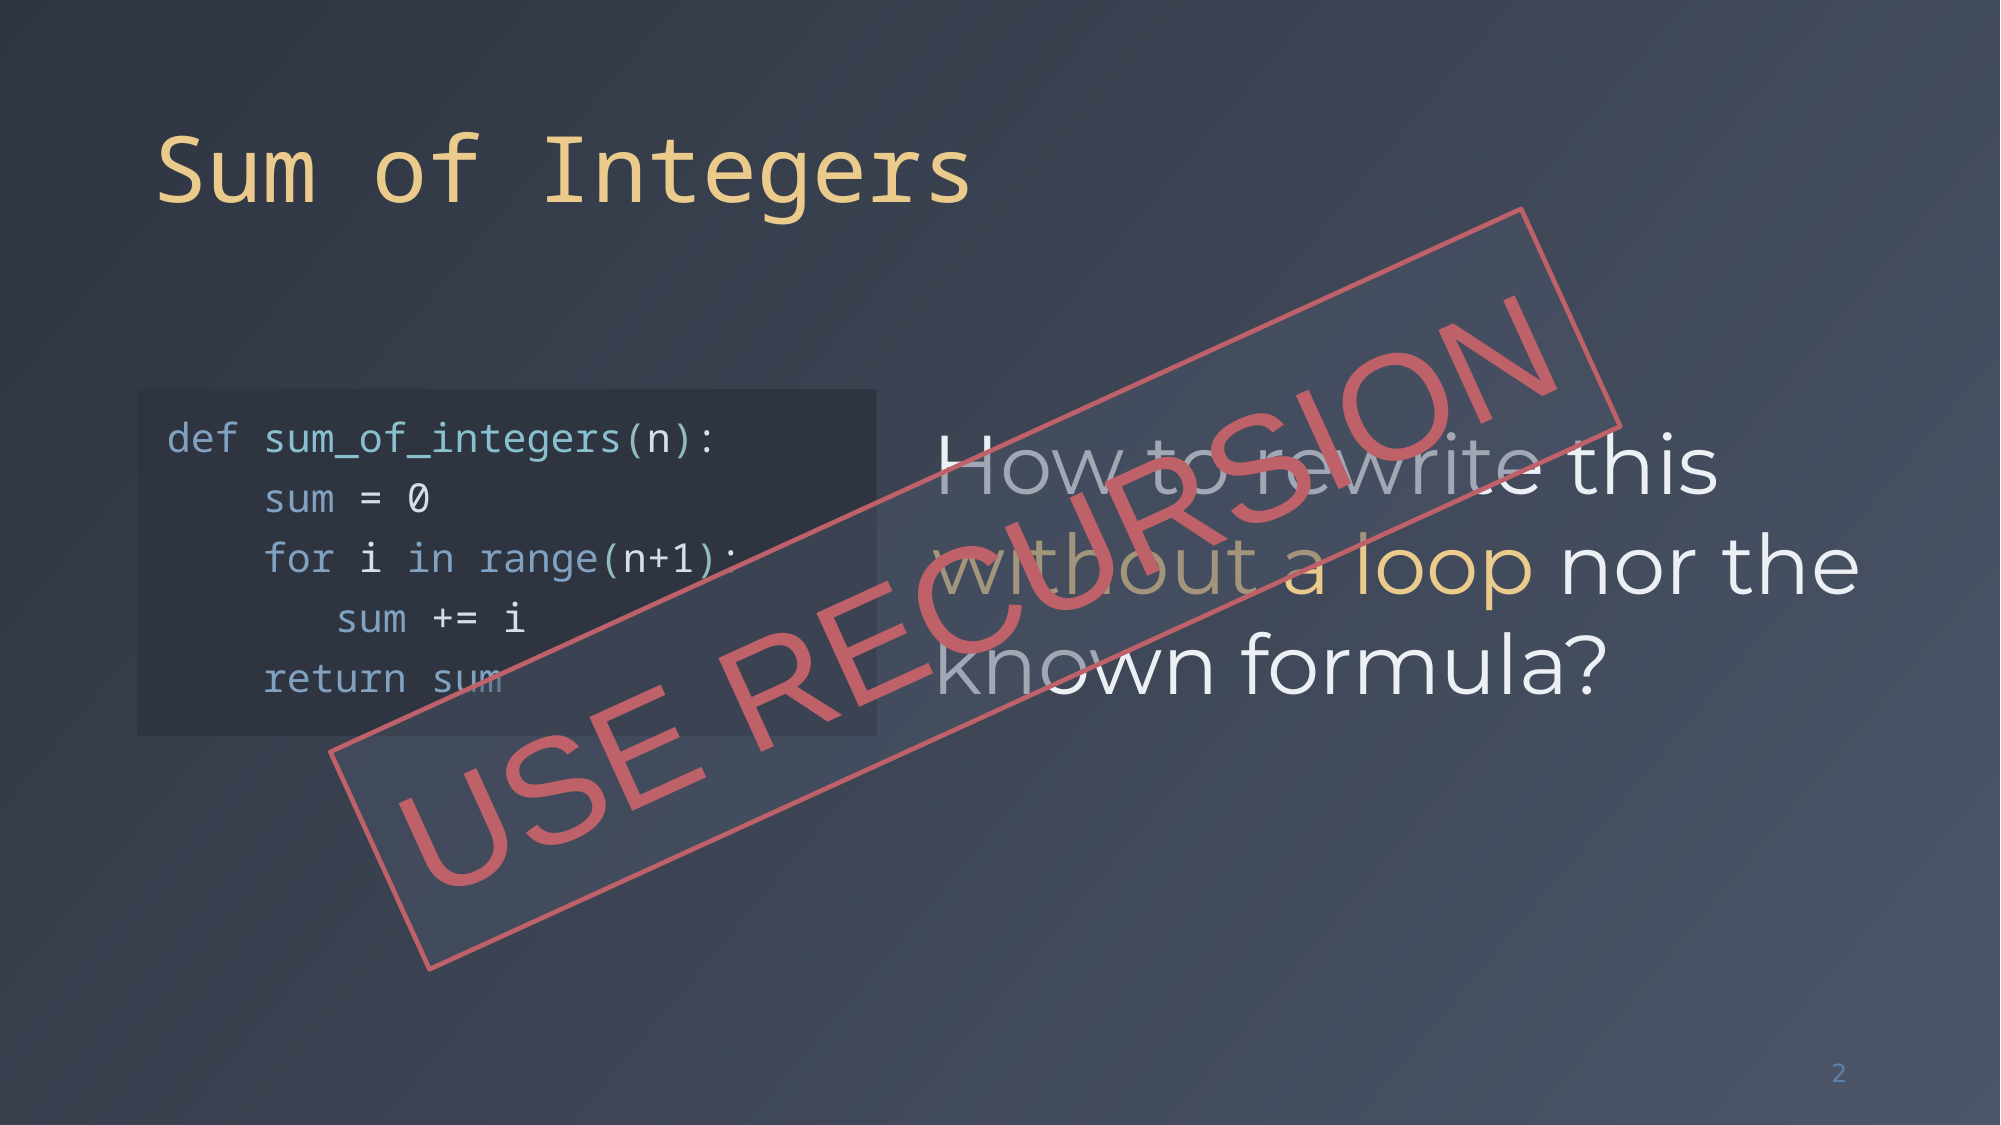

# Sum of Integers
def sum_of_integers(n):
    sum = 0
    for i in range(n+1):
       sum += i
    return sum
How to rewrite this without a loop nor the known formula?
USE RECURSION
2